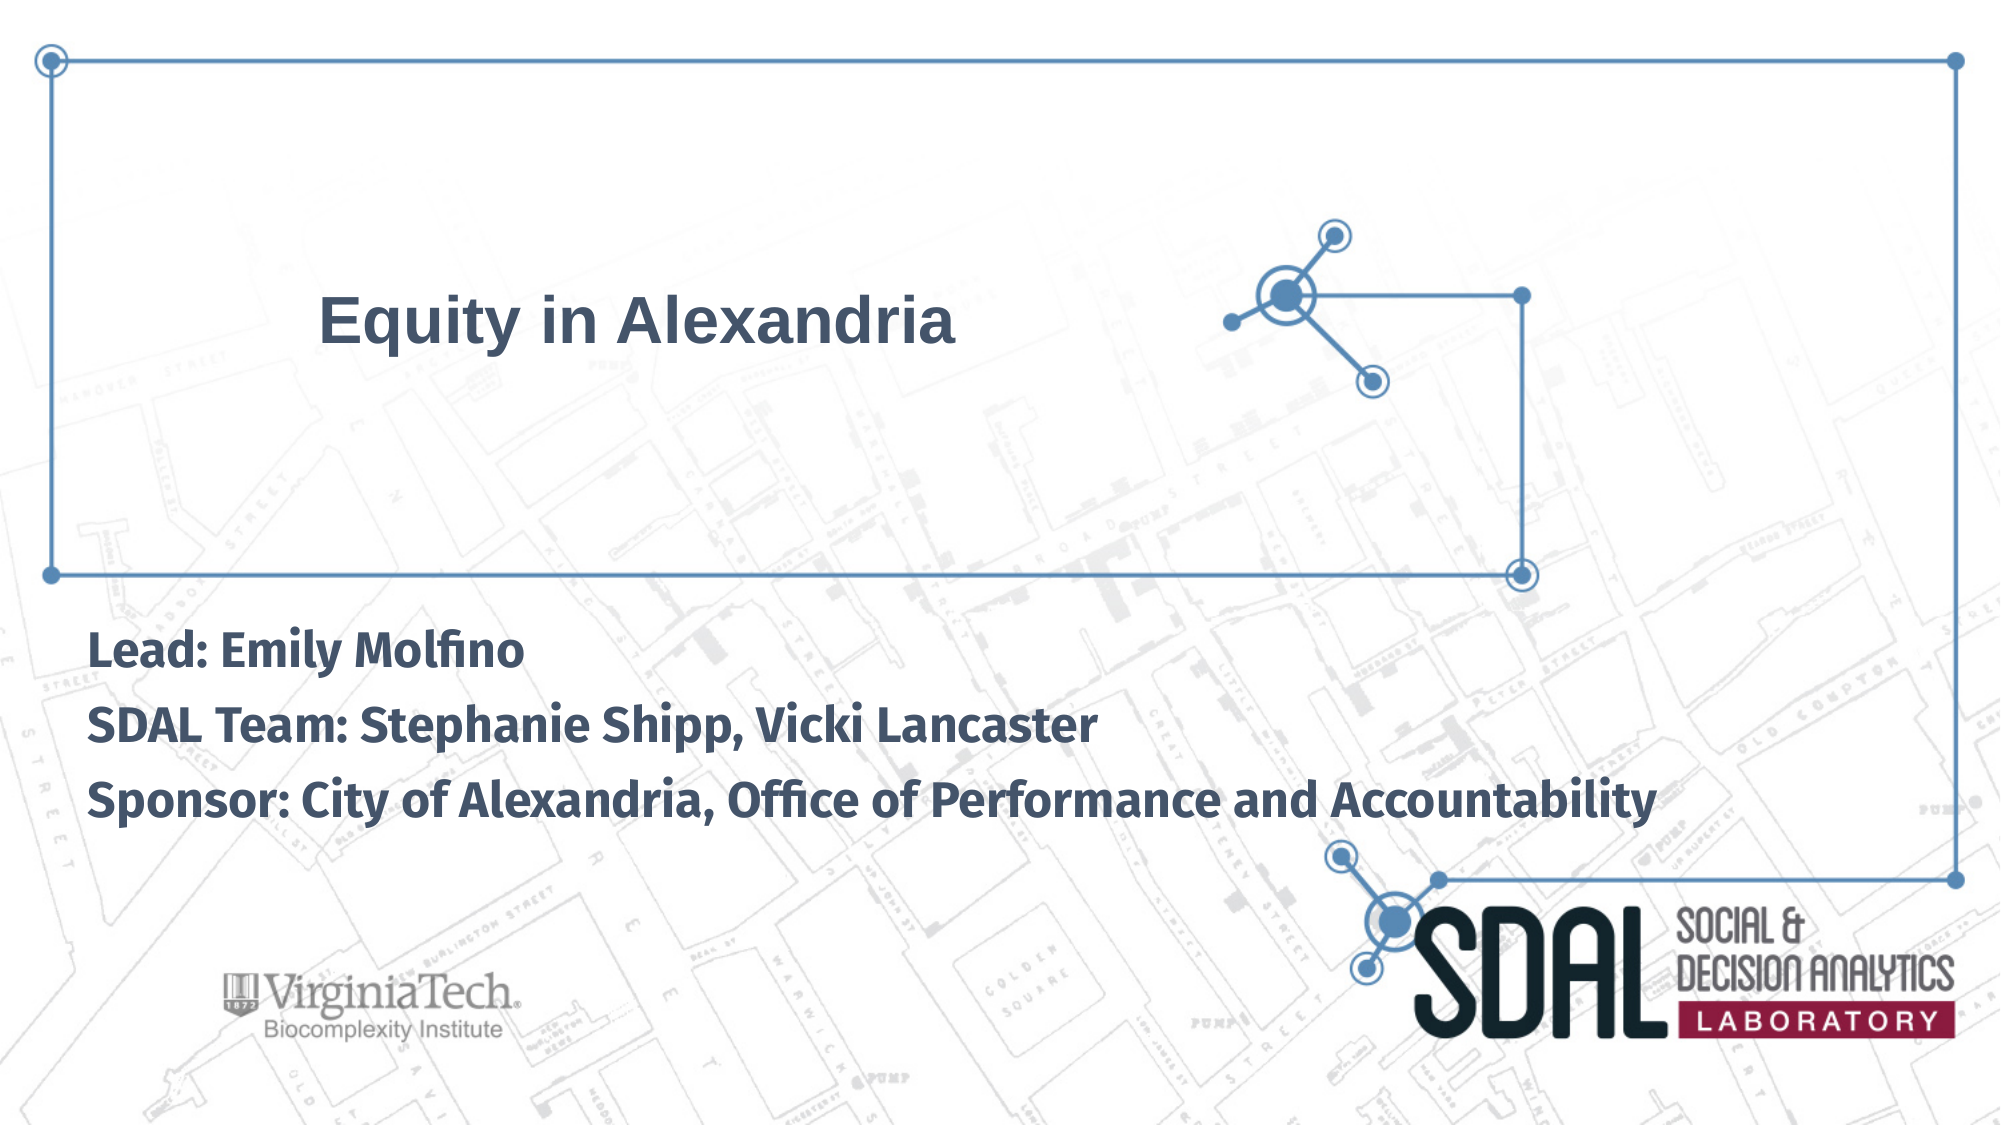

# Equity in Alexandria
Lead: Emily Molfino
SDAL Team: Stephanie Shipp, Vicki Lancaster
Sponsor: City of Alexandria, Office of Performance and Accountability